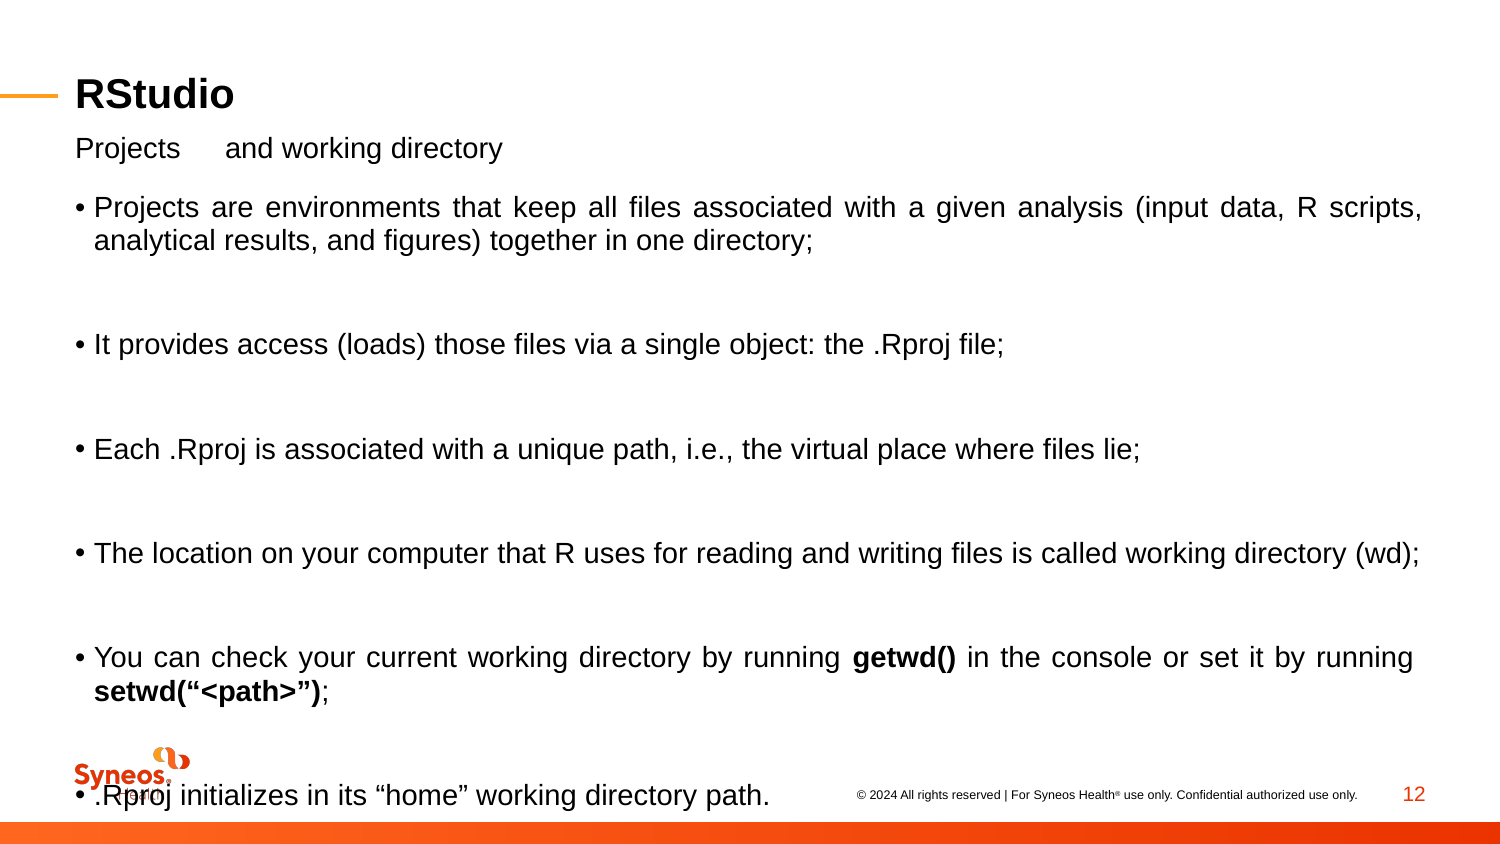

# RStudio
Projects	and working directory
Projects are environments that keep all files associated with a given analysis (input data, R scripts, analytical results, and figures) together in one directory;

It provides access (loads) those files via a single object: the .Rproj file;

Each .Rproj is associated with a unique path, i.e., the virtual place where files lie;

The location on your computer that R uses for reading and writing files is called working directory (wd);

You can check your current working directory by running getwd() in the console or set it by running  setwd(“<path>”);

.Rproj initializes in its “home” working directory path.